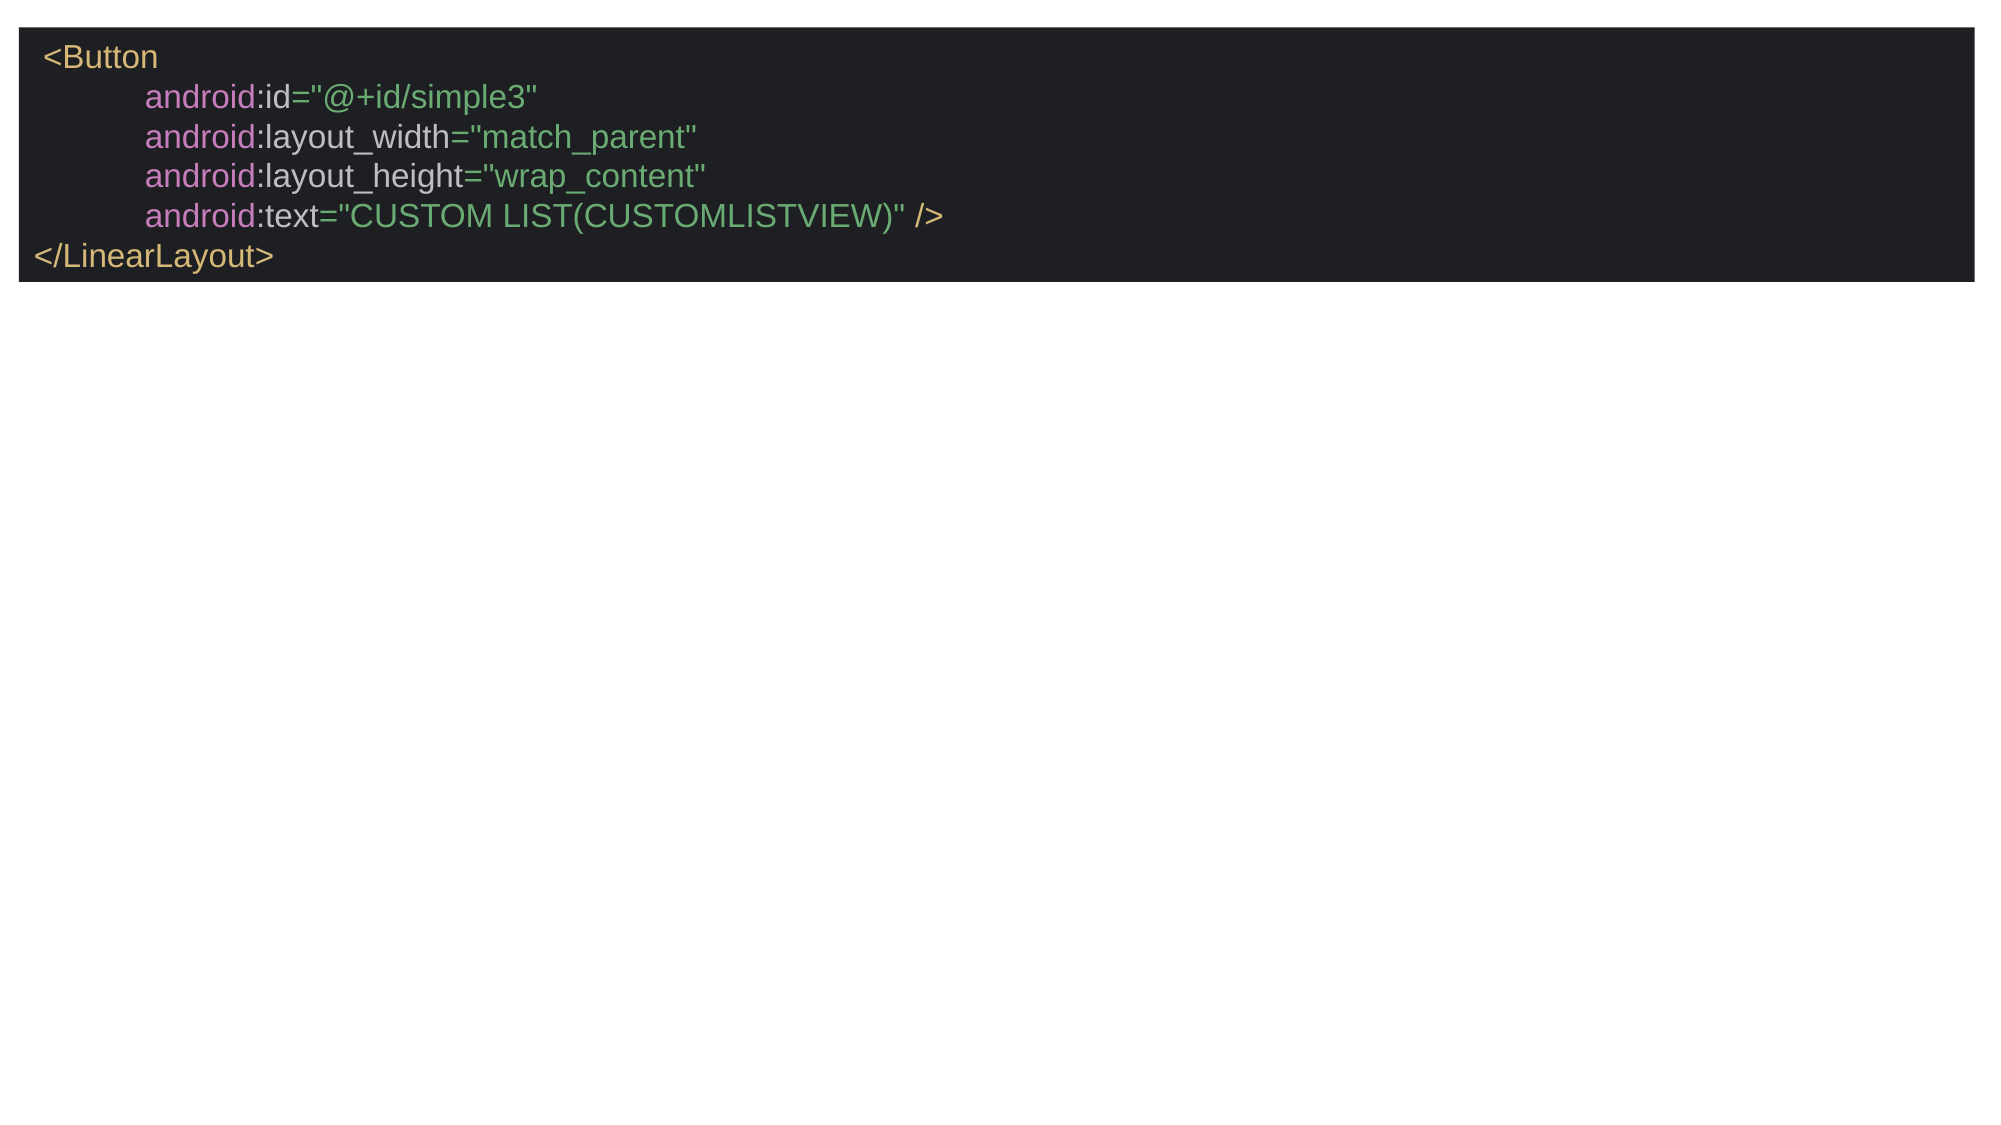

<Button
            android:id="@+id/simple3"
            android:layout_width="match_parent"
            android:layout_height="wrap_content"
            android:text="CUSTOM LIST(CUSTOMLISTVIEW)" />
</LinearLayout>